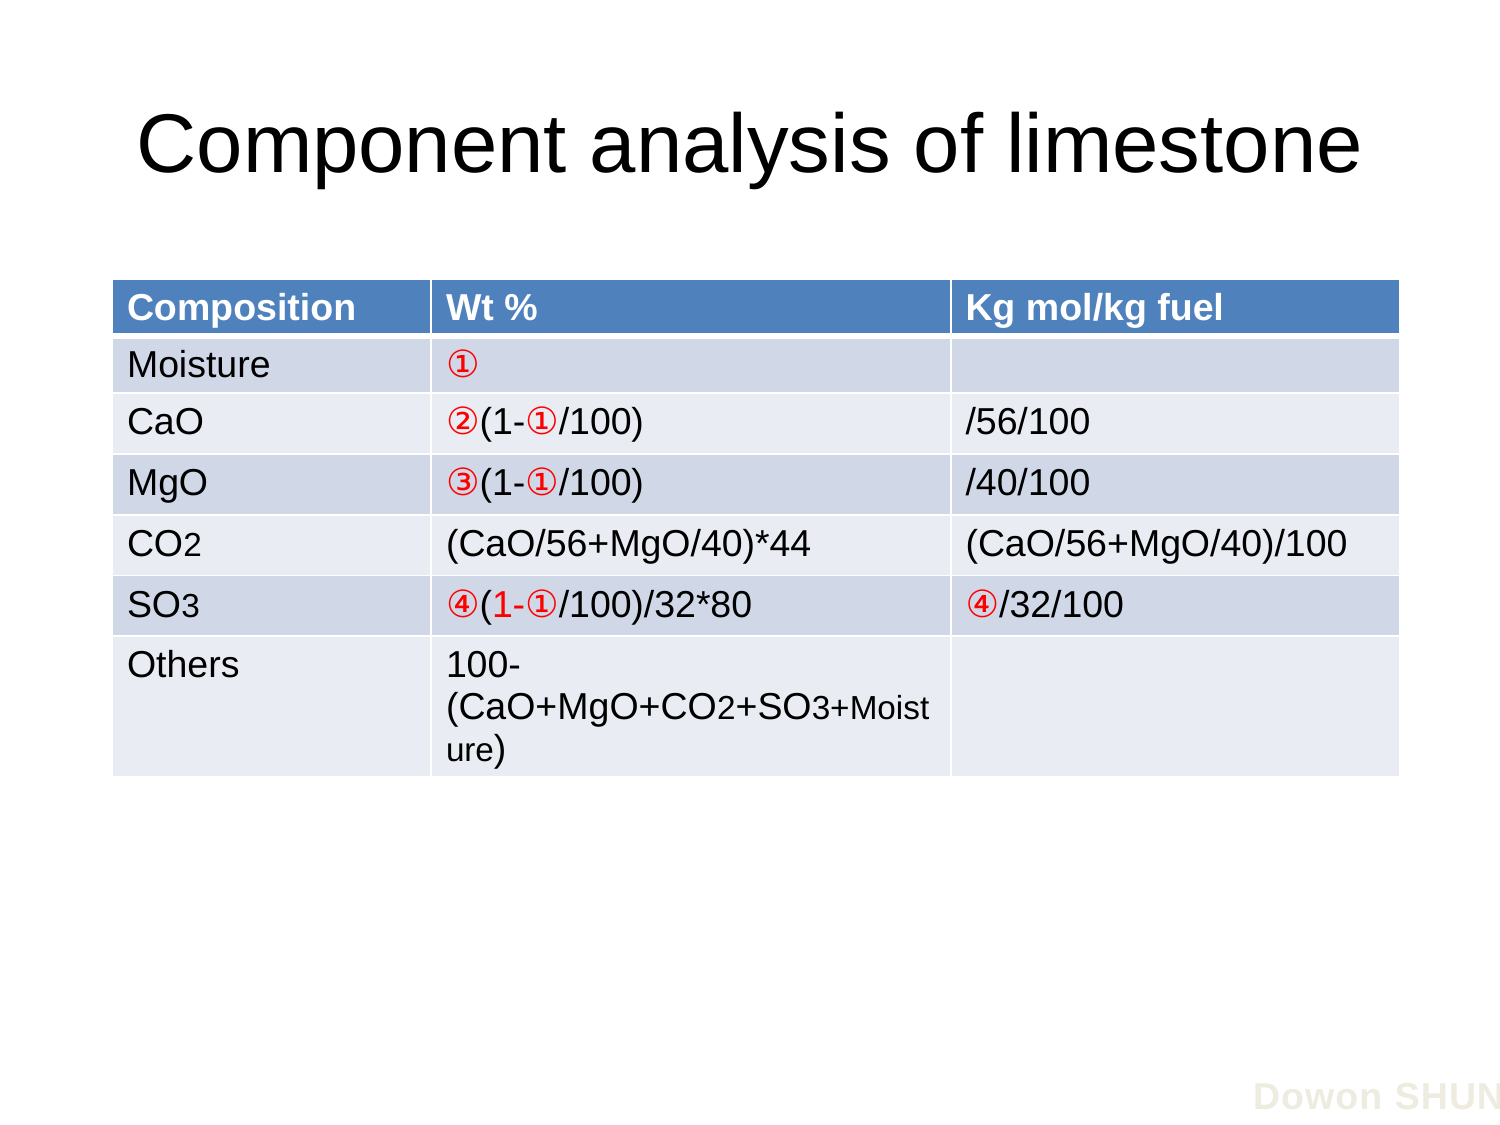

# Component analysis of limestone
| Composition | Wt % | Kg mol/kg fuel |
| --- | --- | --- |
| Moisture | ① |  |
| CaO | ②(1-①/100) | /56/100 |
| MgO | ③(1-①/100) | /40/100 |
| CO2 | (CaO/56+MgO/40)\*44 | (CaO/56+MgO/40)/100 |
| SO3 | ④(1-①/100)/32\*80 | ④/32/100 |
| Others | 100-(CaO+MgO+CO2+SO3+Moisture) |  |